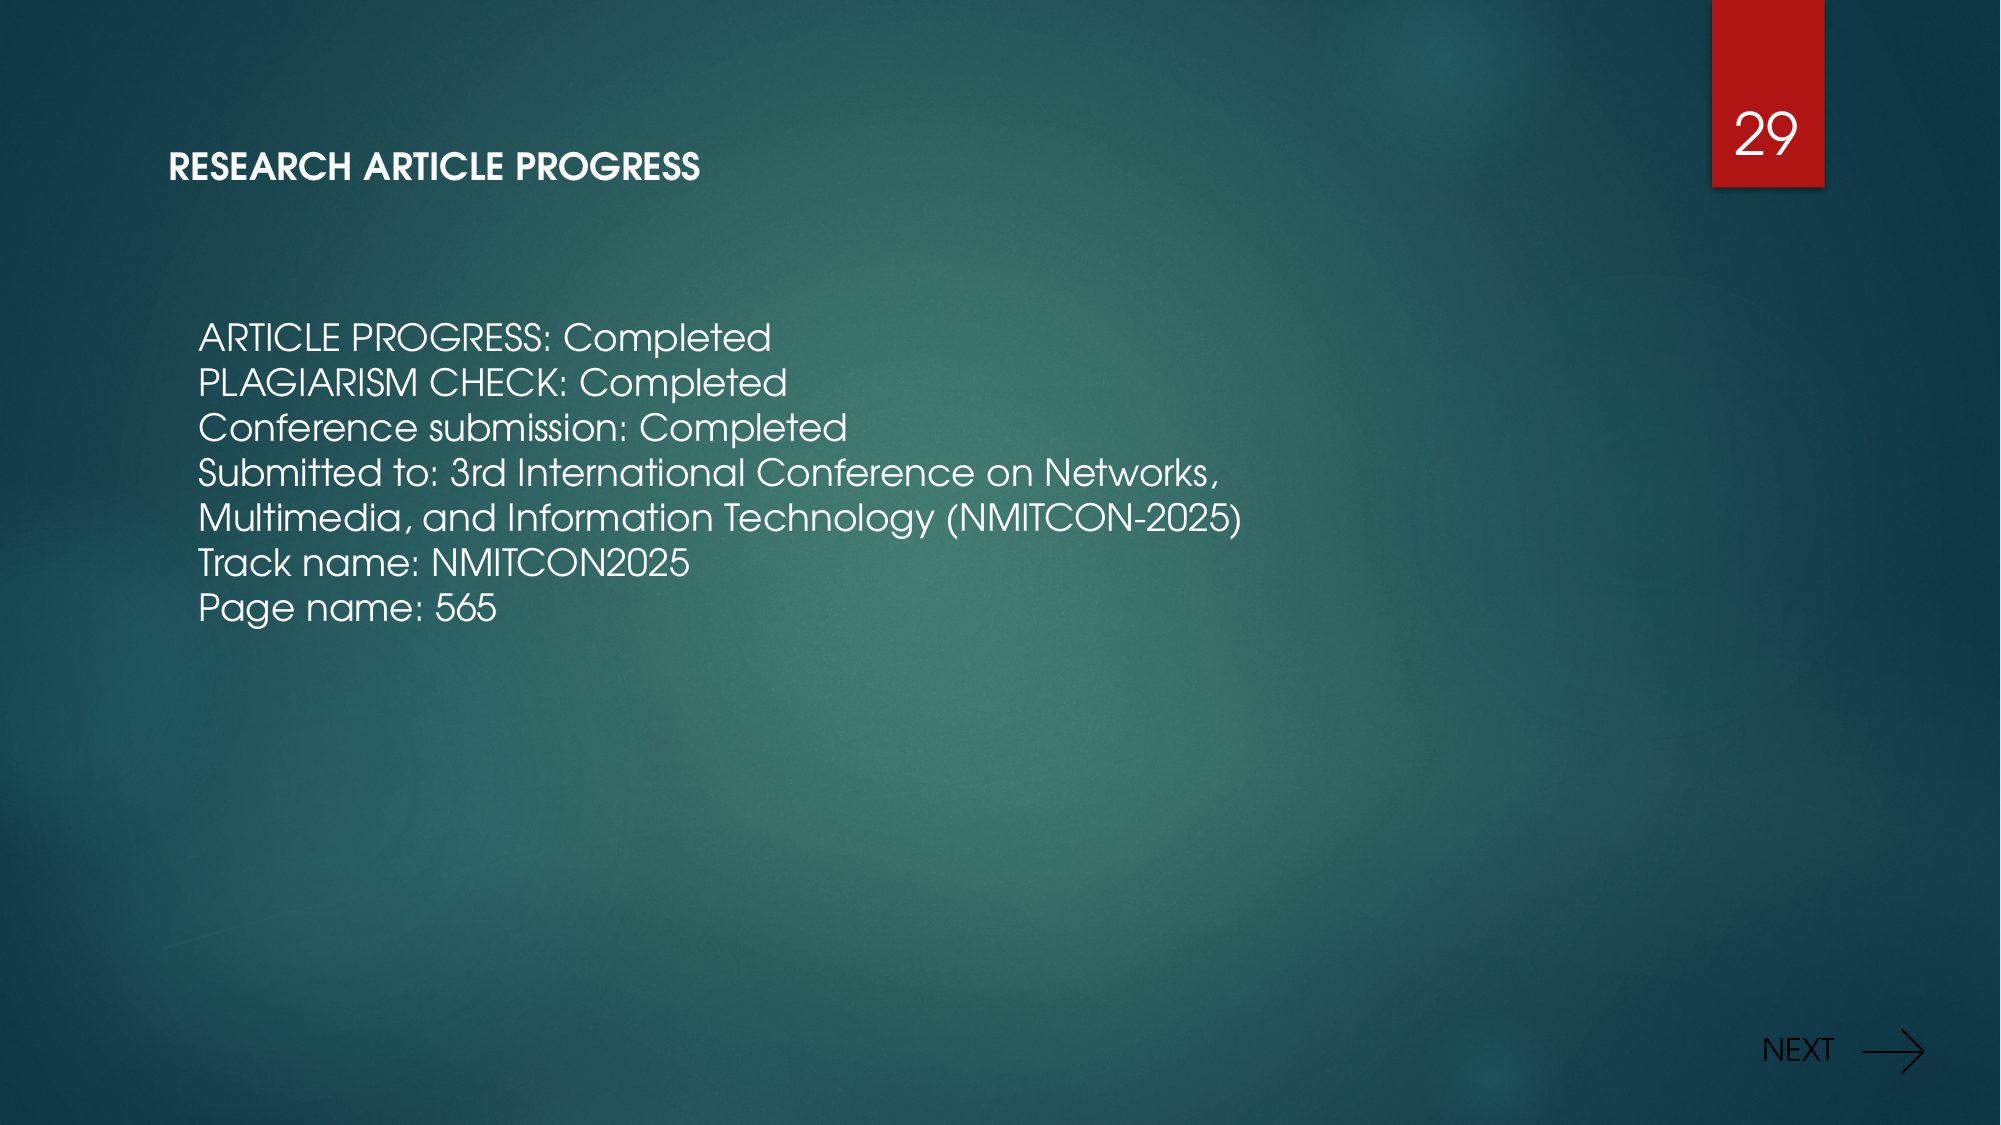

29
RESEARCH ARTICLE PROGRESS
ARTICLE PROGRESS: Completed
PLAGIARISM CHECK: Completed
Conference submission: Completed
Submitted to: 3rd International Conference on Networks, Multimedia, and Information Technology (NMITCON-2025)
Track name: NMITCON2025
Page name: 565